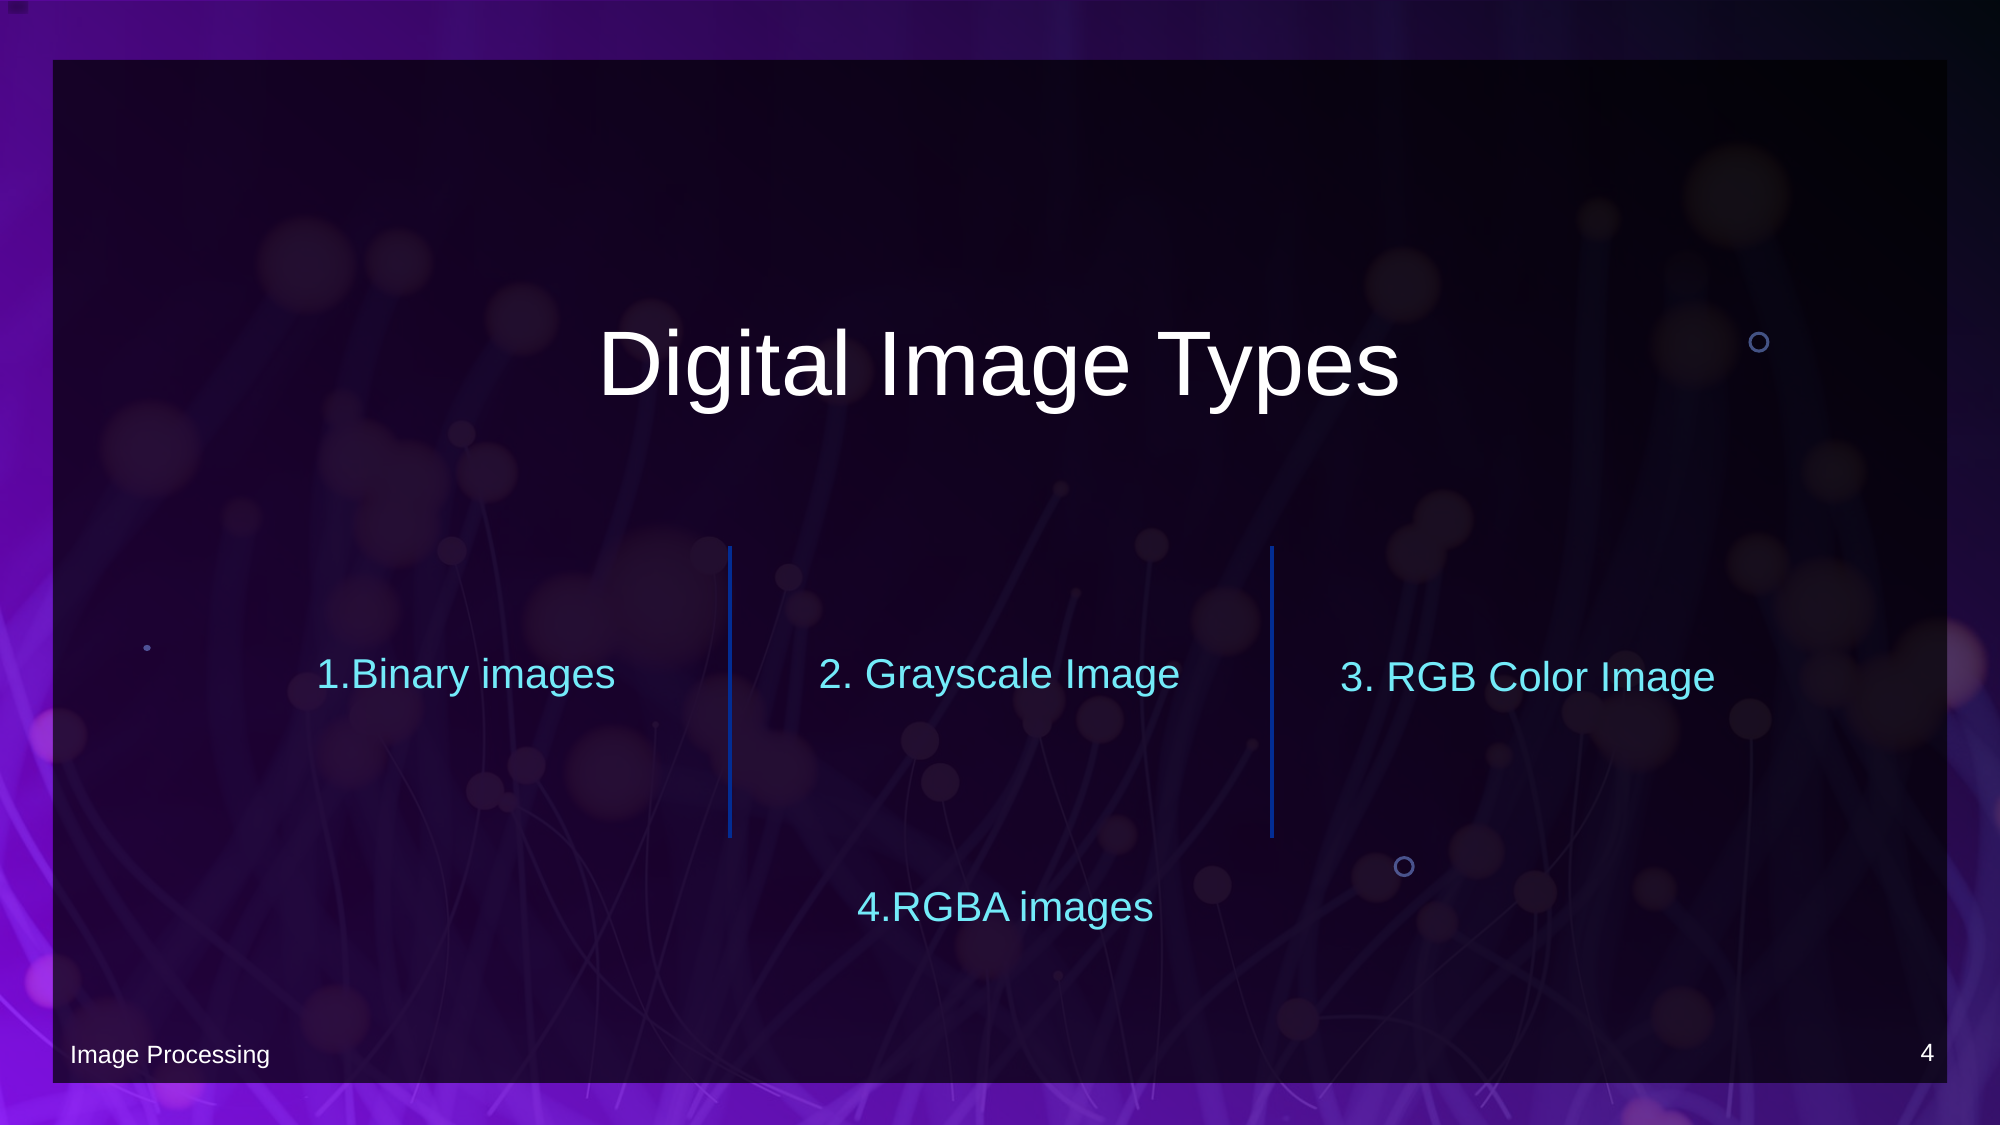

# Digital Image Types

2. Grayscale Image
1.Binary images

3. RGB Color Image

4.RGBA images

4
Image Processing